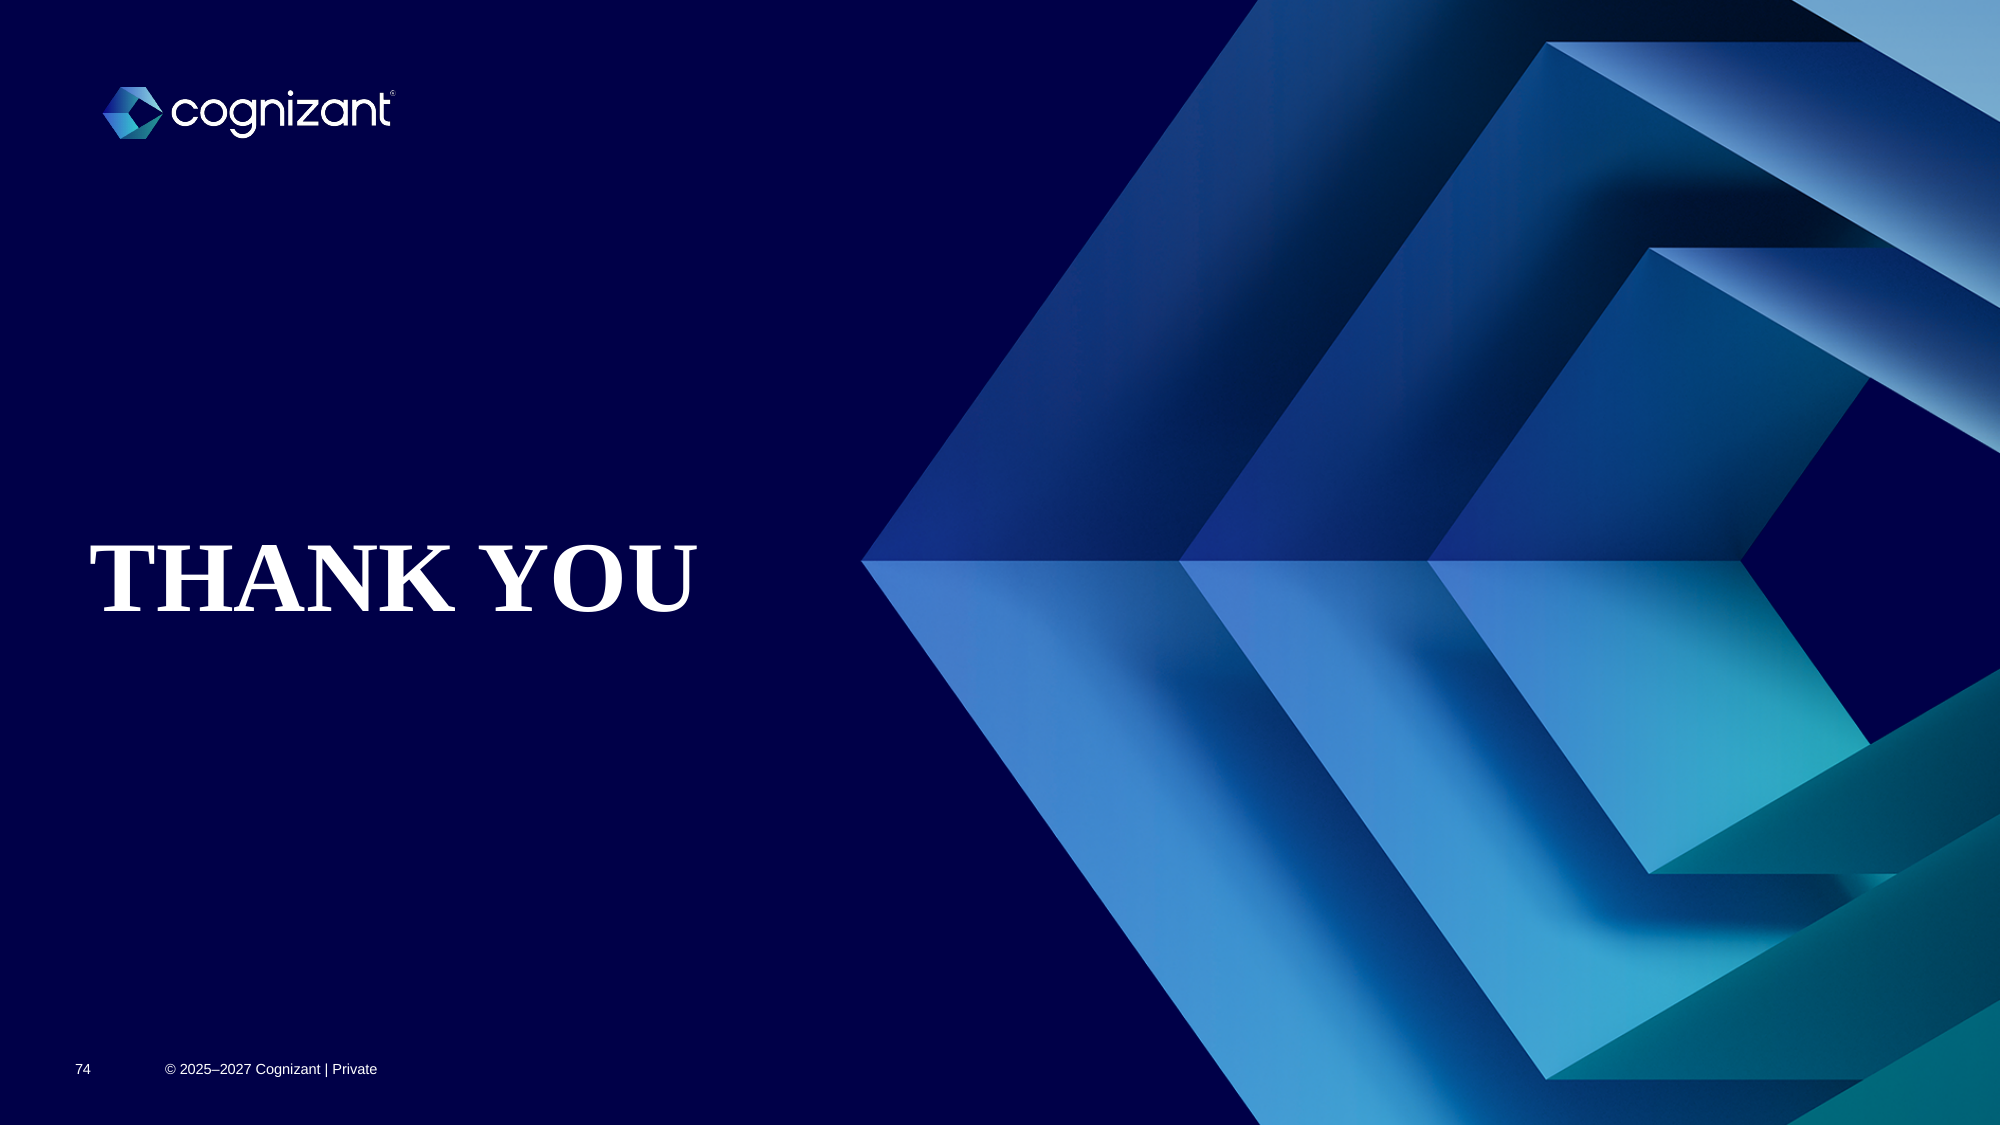

# THANK YOU
74
© 2025–2027 Cognizant | Private